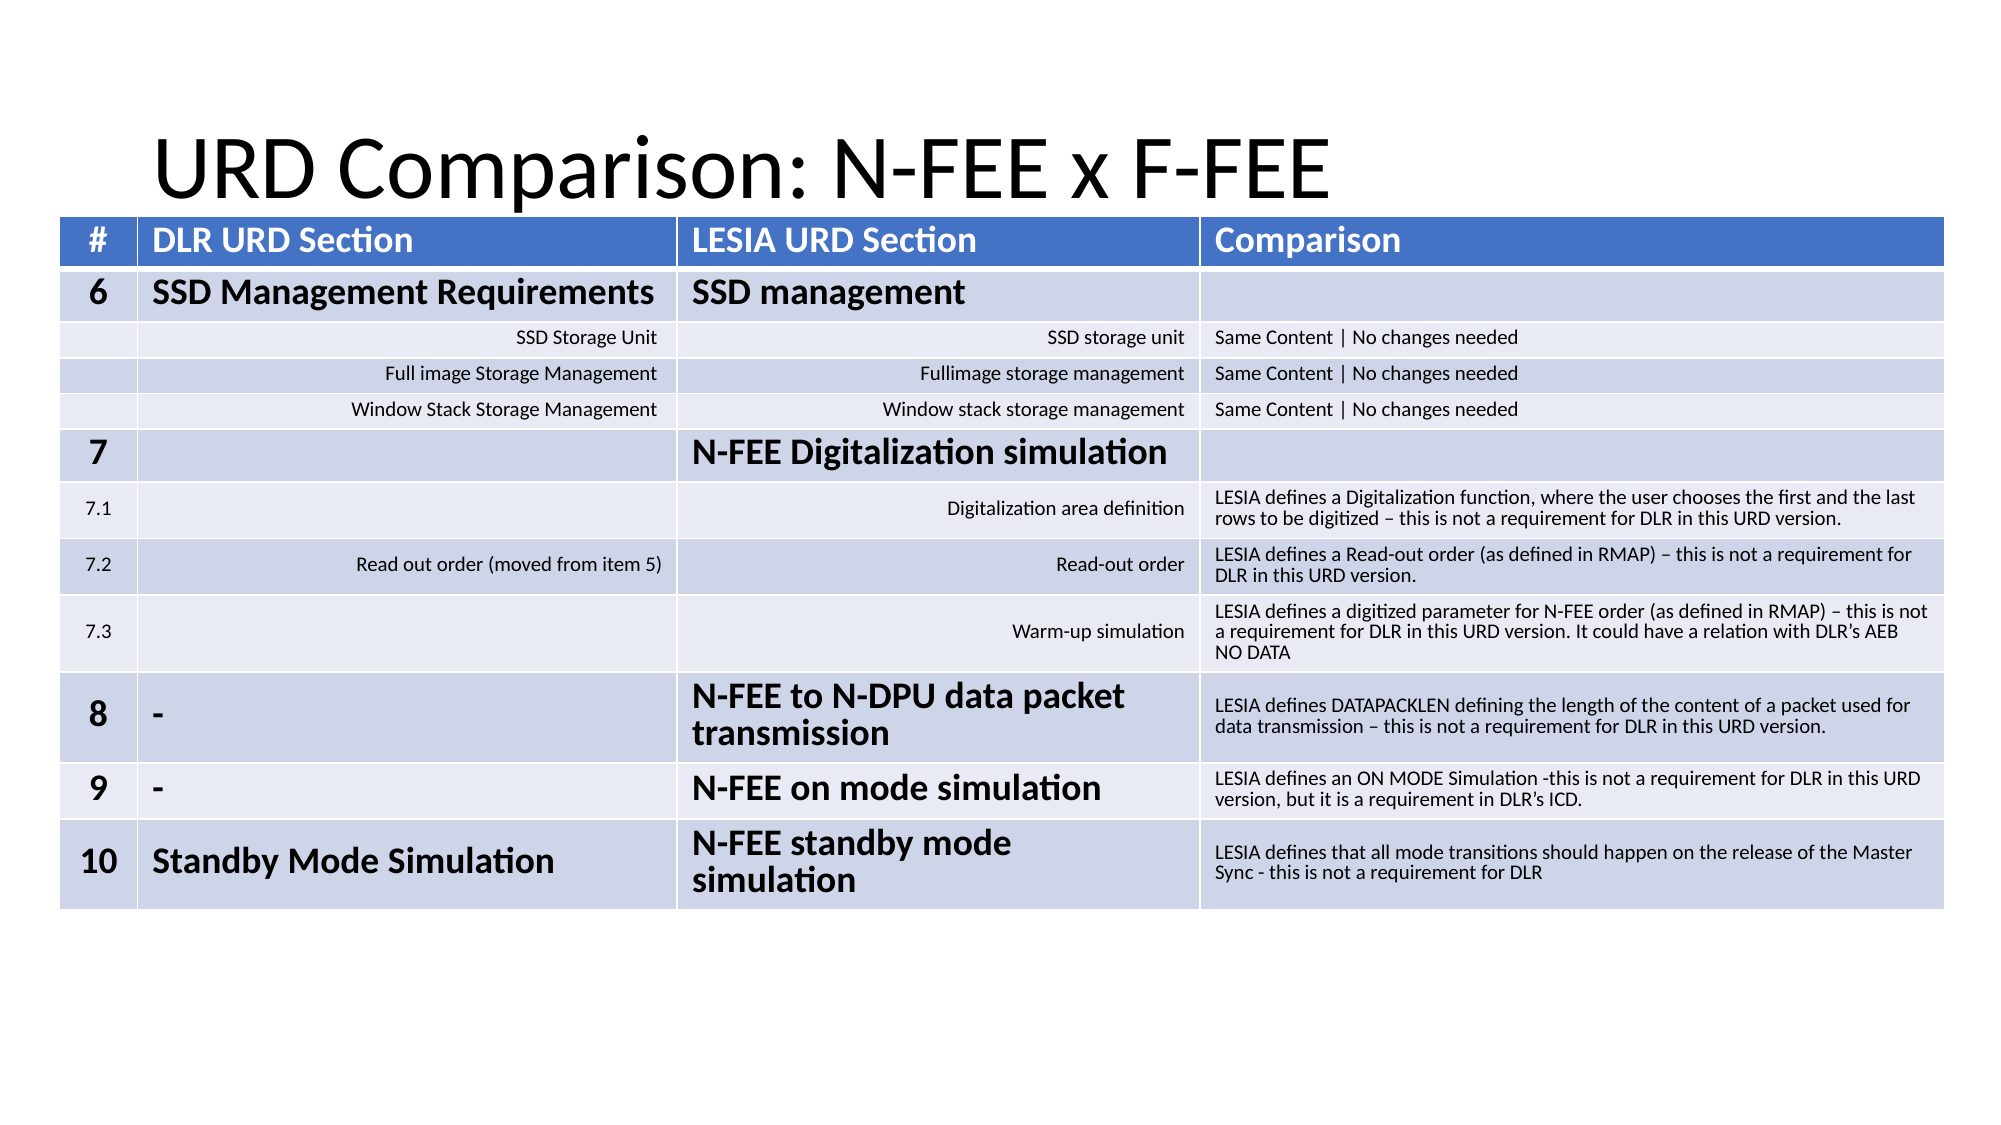

# URD Comparison: N-FEE x F-FEE
| # | DLR URD Section | LESIA URD Section | Comparison |
| --- | --- | --- | --- |
| 6 | SSD Management Requirements | SSD management |  |
|  | SSD Storage Unit | SSD storage unit | Same Content | No changes needed |
|  | Full image Storage Management | Fullimage storage management | Same Content | No changes needed |
|  | Window Stack Storage Management | Window stack storage management | Same Content | No changes needed |
| 7 |  | N-FEE Digitalization simulation |  |
| 7.1 |  | Digitalization area definition | LESIA defines a Digitalization function, where the user chooses the first and the last rows to be digitized – this is not a requirement for DLR in this URD version. |
| 7.2 | Read out order (moved from item 5) | Read-out order | LESIA defines a Read-out order (as defined in RMAP) – this is not a requirement for DLR in this URD version. |
| 7.3 |  | Warm-up simulation | LESIA defines a digitized parameter for N-FEE order (as defined in RMAP) – this is not a requirement for DLR in this URD version. It could have a relation with DLR’s AEB NO DATA |
| 8 | - | N-FEE to N-DPU data packet transmission | LESIA defines DATAPACKLEN defining the length of the content of a packet used for data transmission – this is not a requirement for DLR in this URD version. |
| 9 | - | N-FEE on mode simulation | LESIA defines an ON MODE Simulation -this is not a requirement for DLR in this URD version, but it is a requirement in DLR’s ICD. |
| 10 | Standby Mode Simulation | N-FEE standby mode simulation | LESIA defines that all mode transitions should happen on the release of the Master Sync - this is not a requirement for DLR |